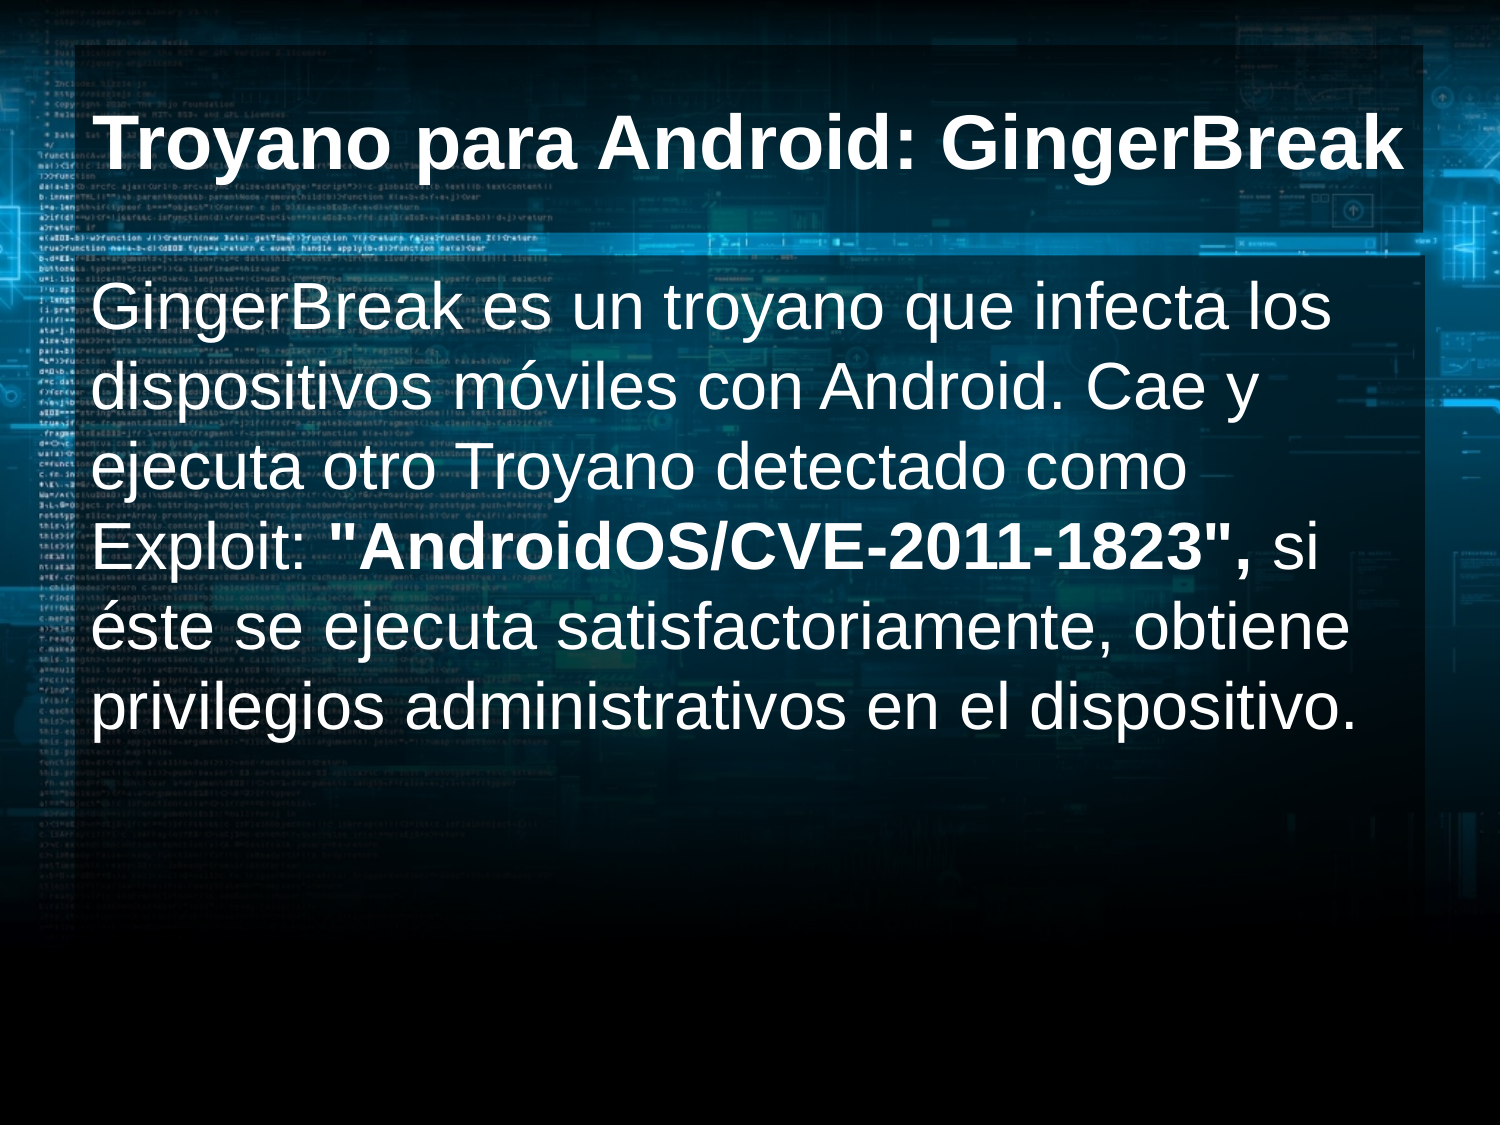

# Troyano para Android: GingerBreak
GingerBreak es un troyano que infecta los dispositivos móviles con Android. Cae y ejecuta otro Troyano detectado como Exploit: "AndroidOS/CVE-2011-1823", si éste se ejecuta satisfactoriamente, obtiene privilegios administrativos en el dispositivo.